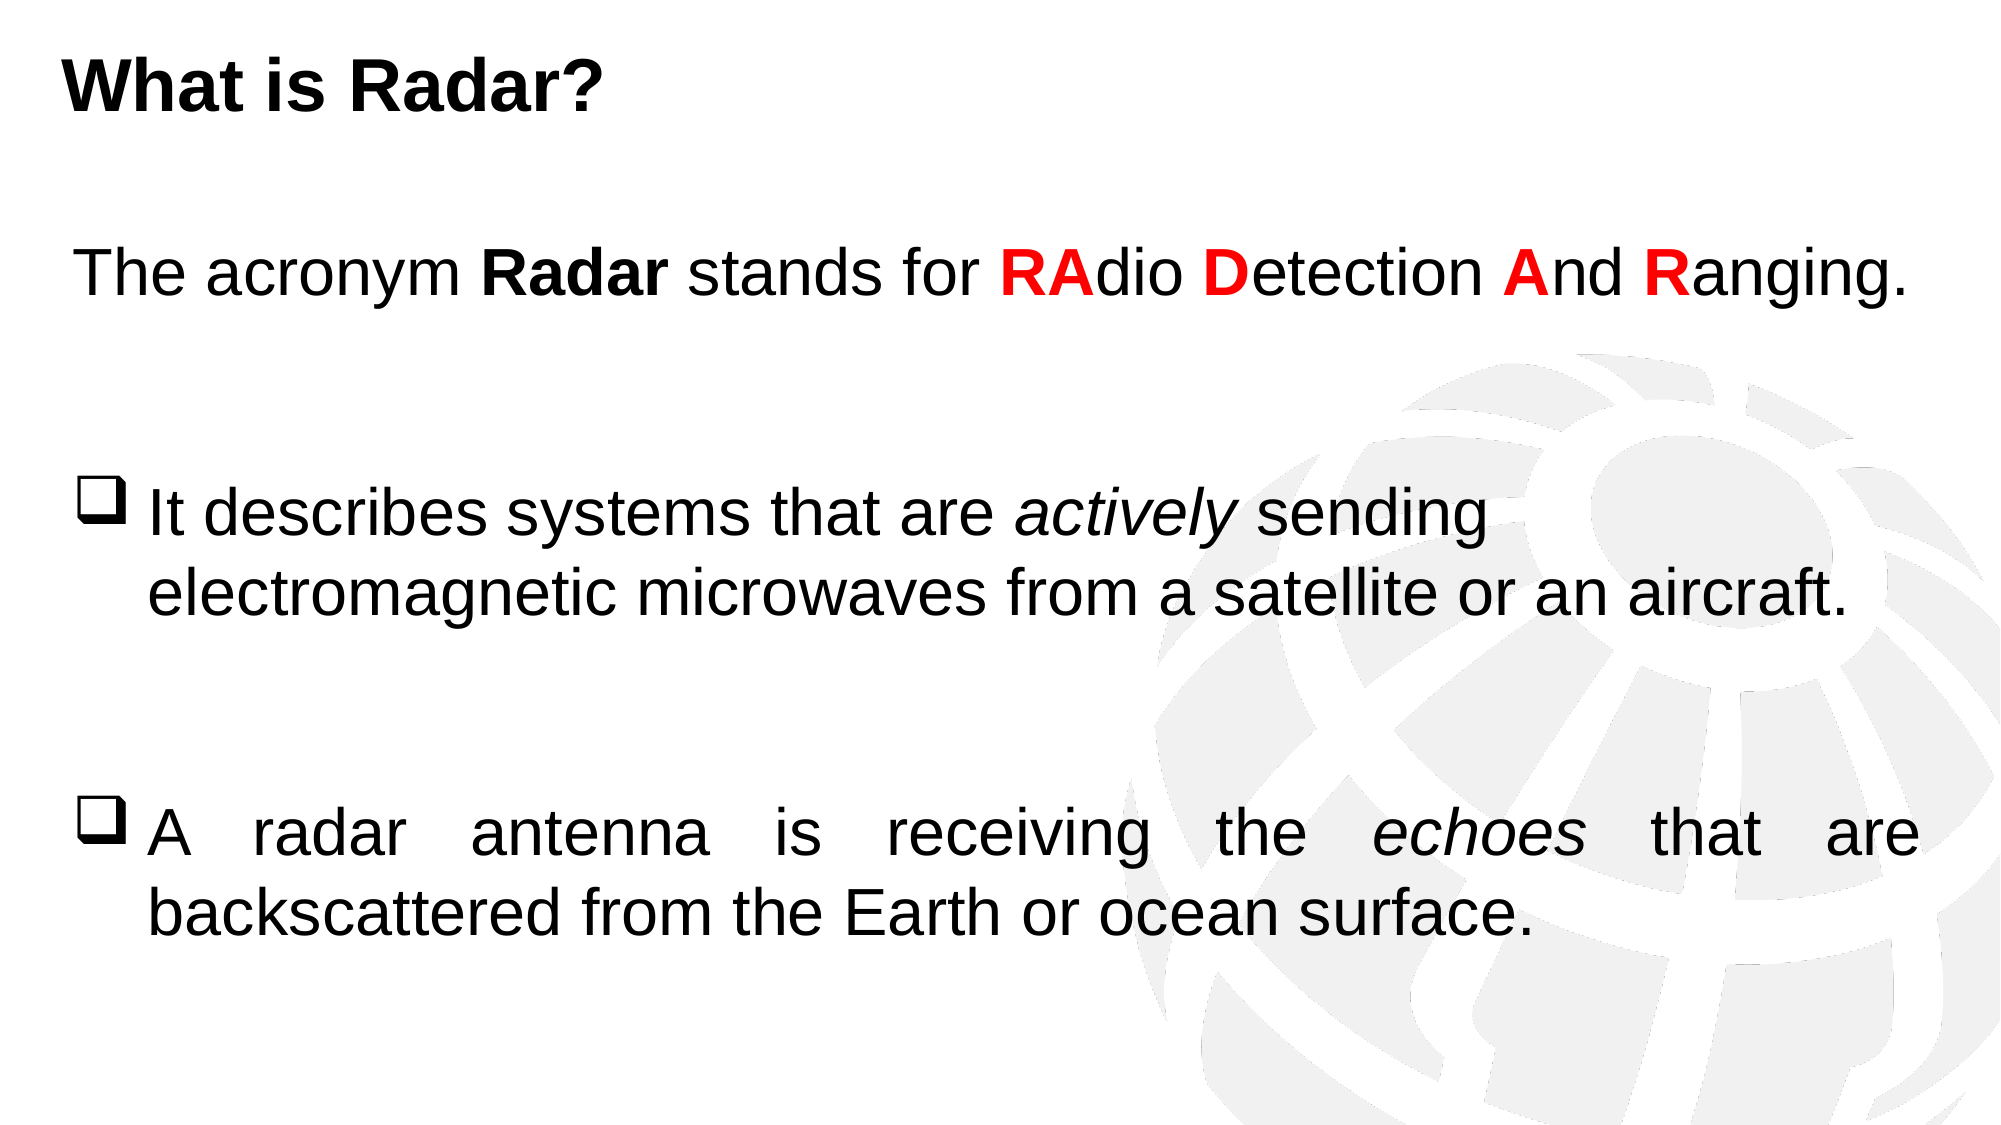

What is Radar?
The acronym Radar stands for RAdio Detection And Ranging.

It describes systems that are actively sending electromagnetic microwaves from a satellite or an aircraft.

A radar antenna is receiving the echoes that are backscattered from the Earth or ocean surface.